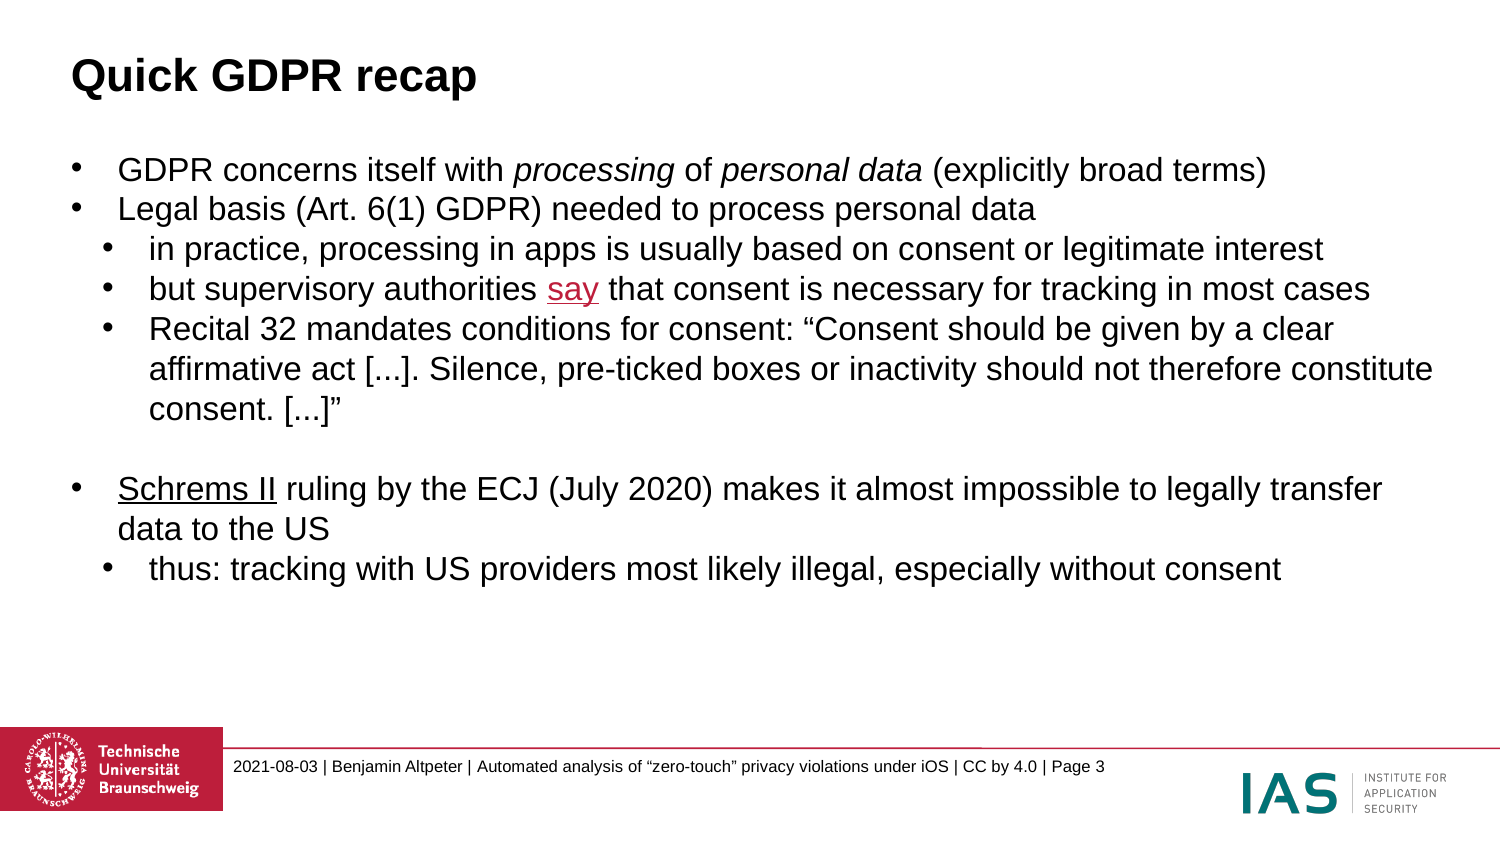

# Quick GDPR recap
GDPR concerns itself with processing of personal data (explicitly broad terms)
Legal basis (Art. 6(1) GDPR) needed to process personal data
in practice, processing in apps is usually based on consent or legitimate interest
but supervisory authorities say that consent is necessary for tracking in most cases
Recital 32 mandates conditions for consent: “Consent should be given by a clear affirmative act [...]. Silence, pre-ticked boxes or inactivity should not therefore constitute consent. [...]”

Schrems II ruling by the ECJ (July 2020) makes it almost impossible to legally transfer data to the US
thus: tracking with US providers most likely illegal, especially without consent